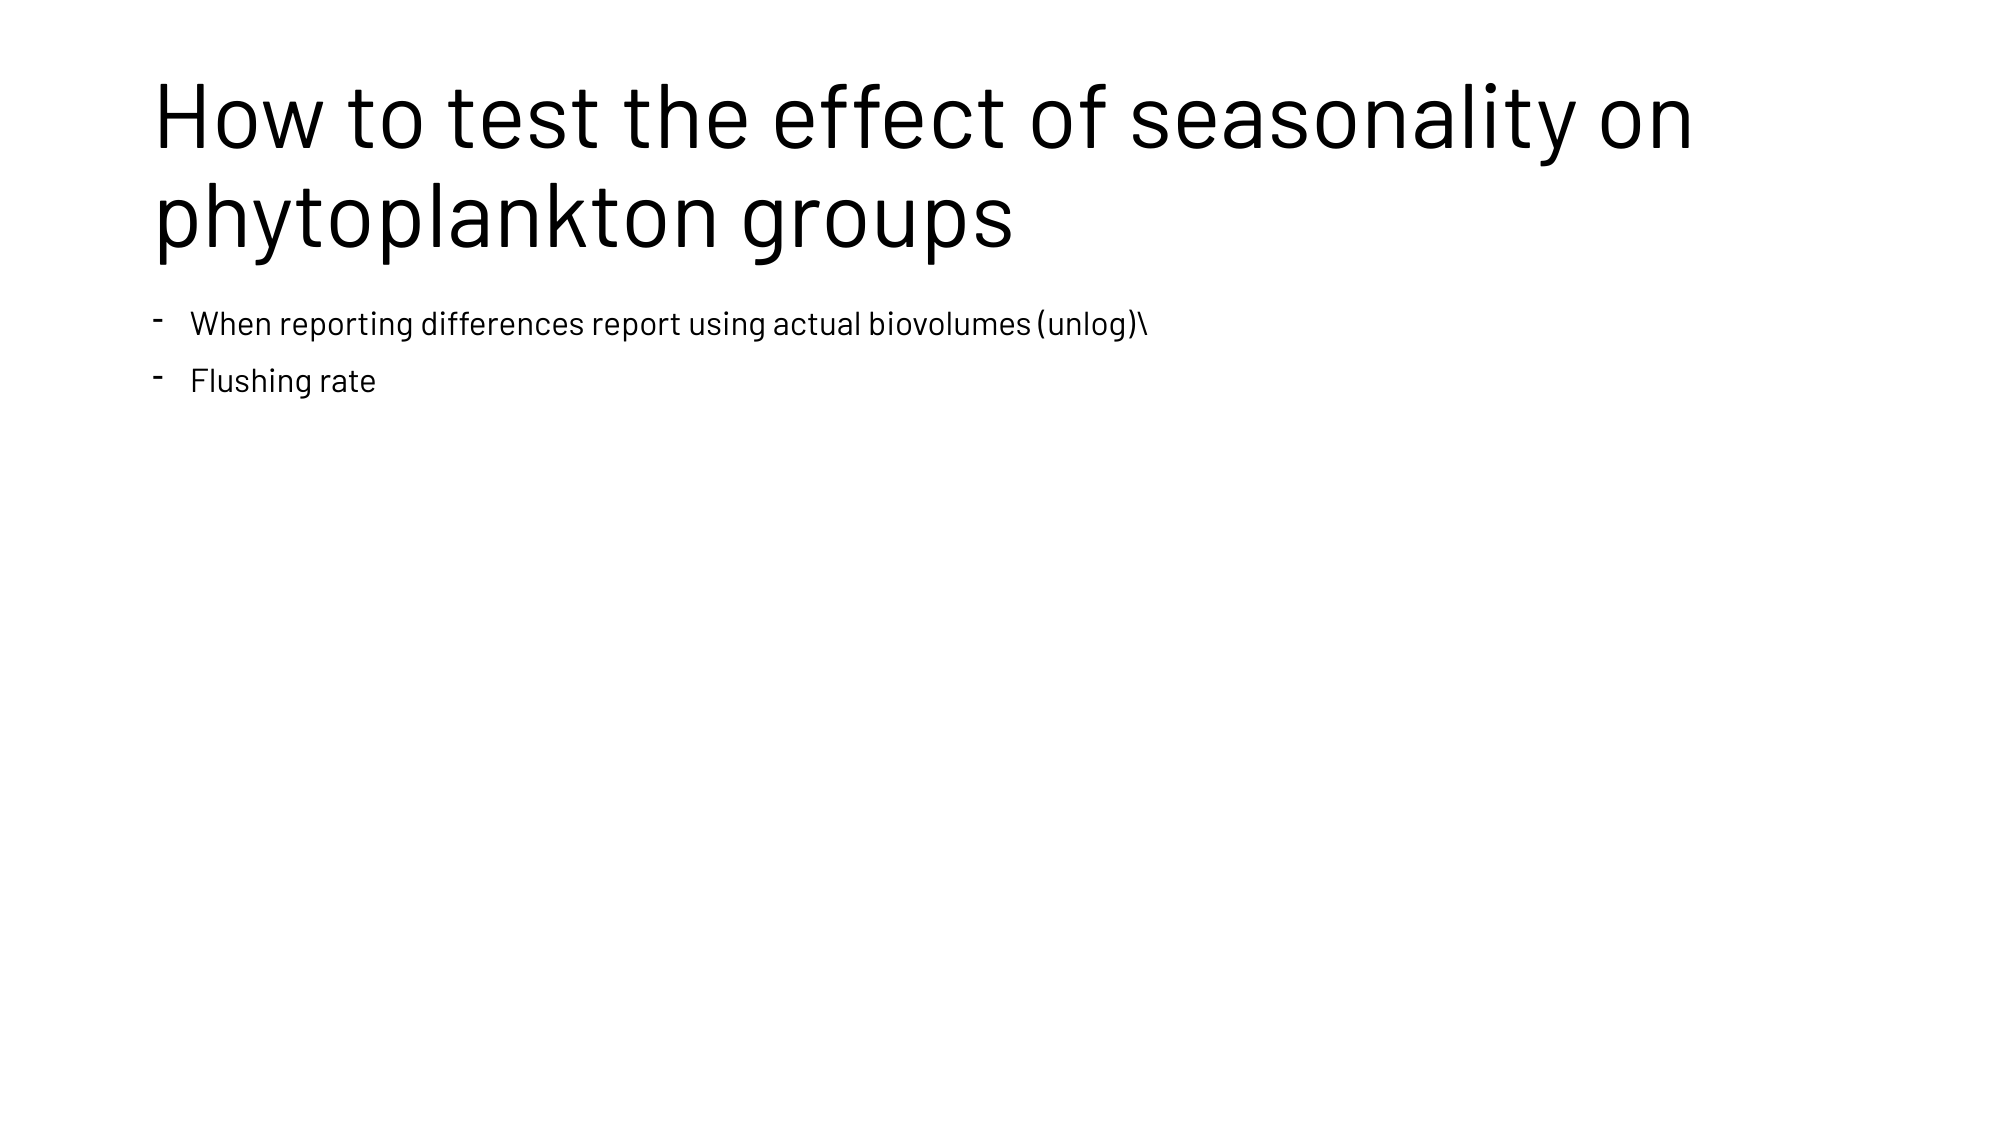

# How to test the effect of seasonality on phytoplankton groups
When reporting differences report using actual biovolumes (unlog)\
Flushing rate